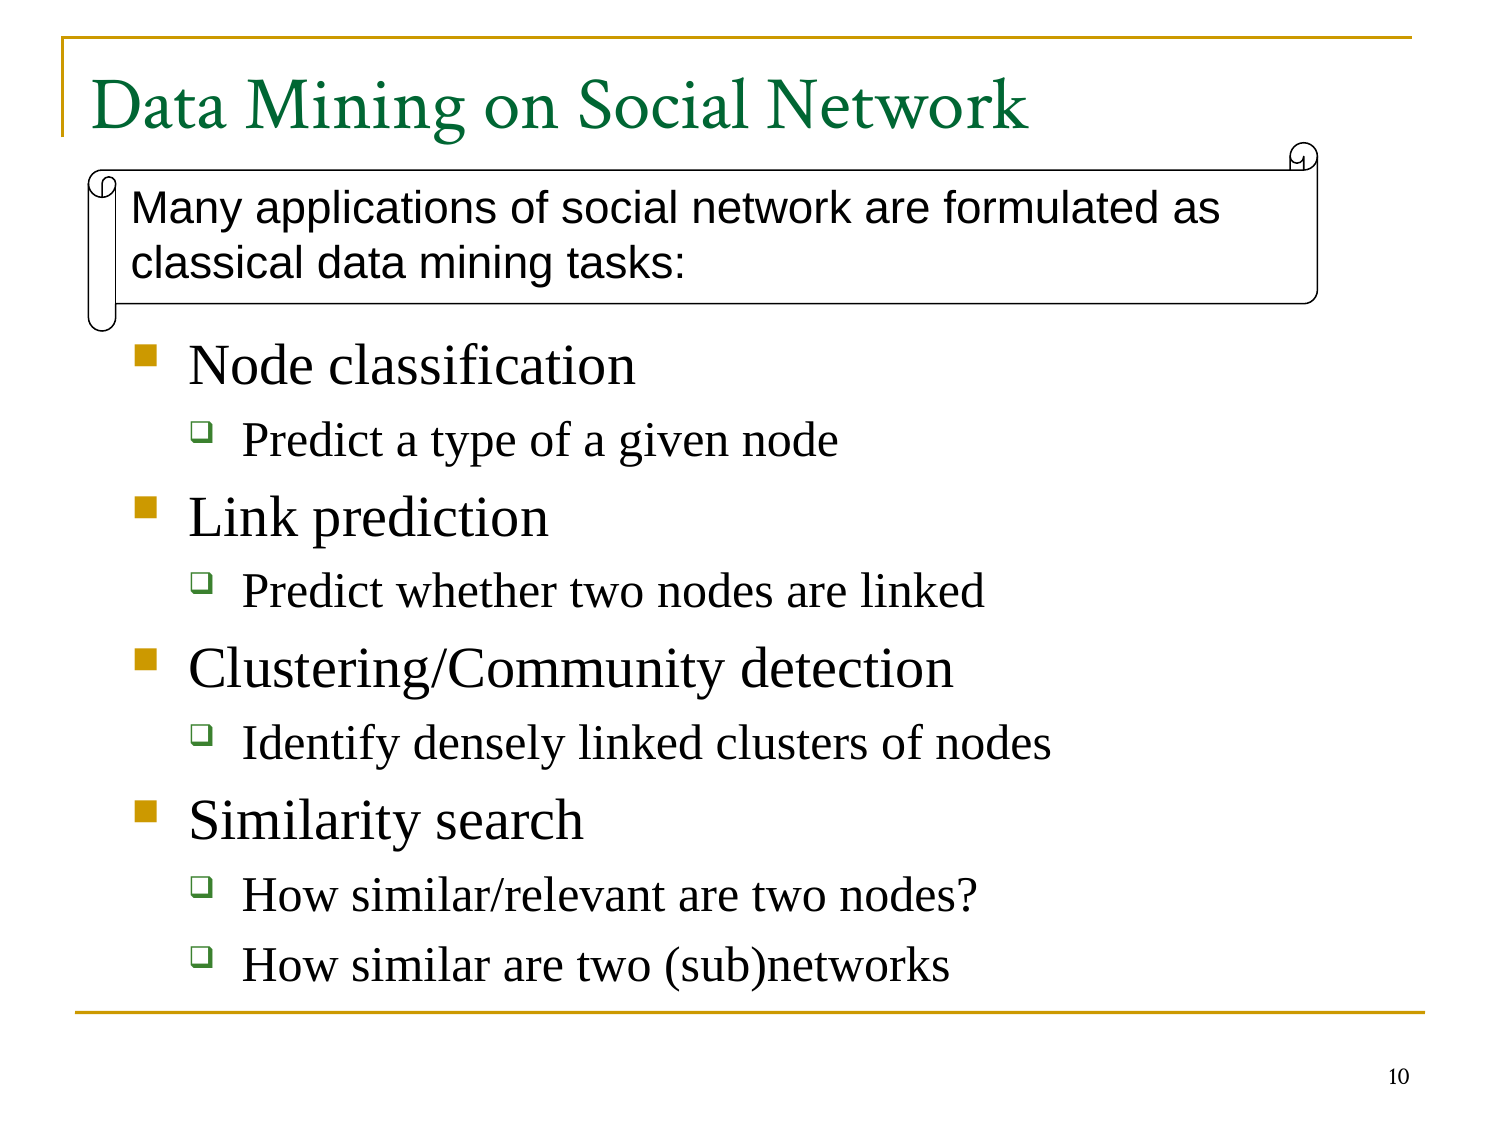

# Data Mining on Social Network
Many applications of social network are formulated as classical data mining tasks:
Node classification
Predict a type of a given node
Link prediction
Predict whether two nodes are linked
Clustering/Community detection
Identify densely linked clusters of nodes
Similarity search
How similar/relevant are two nodes?
How similar are two (sub)networks
10